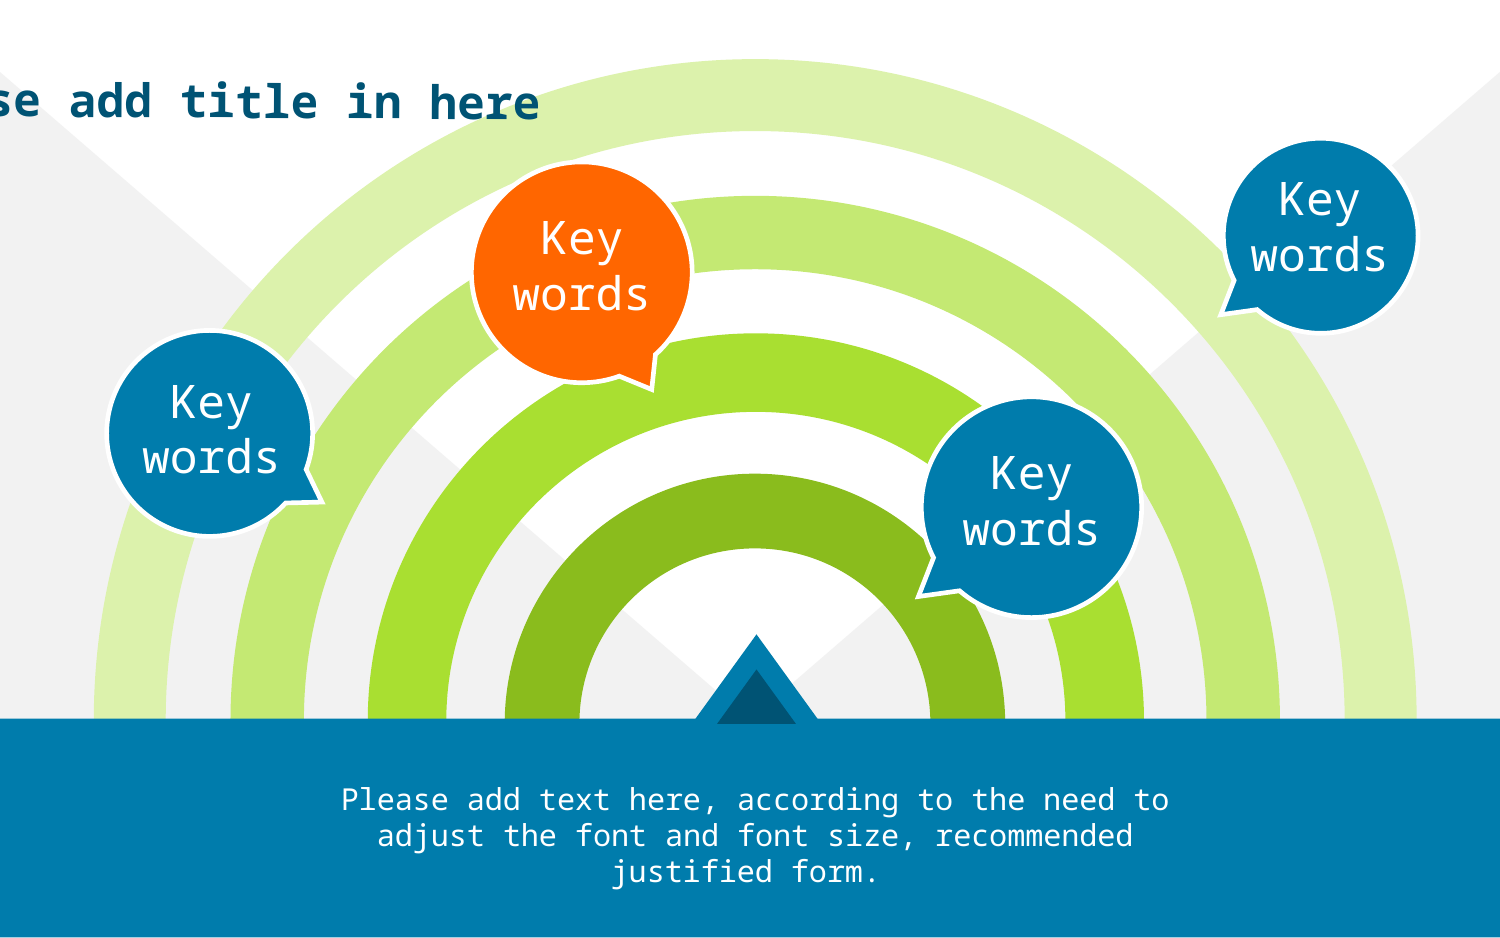

Please add title in here

Key
words

Key
words

Key
words

Key
words

Please add text here, according to the need to adjust the font and font size, recommended justified form.